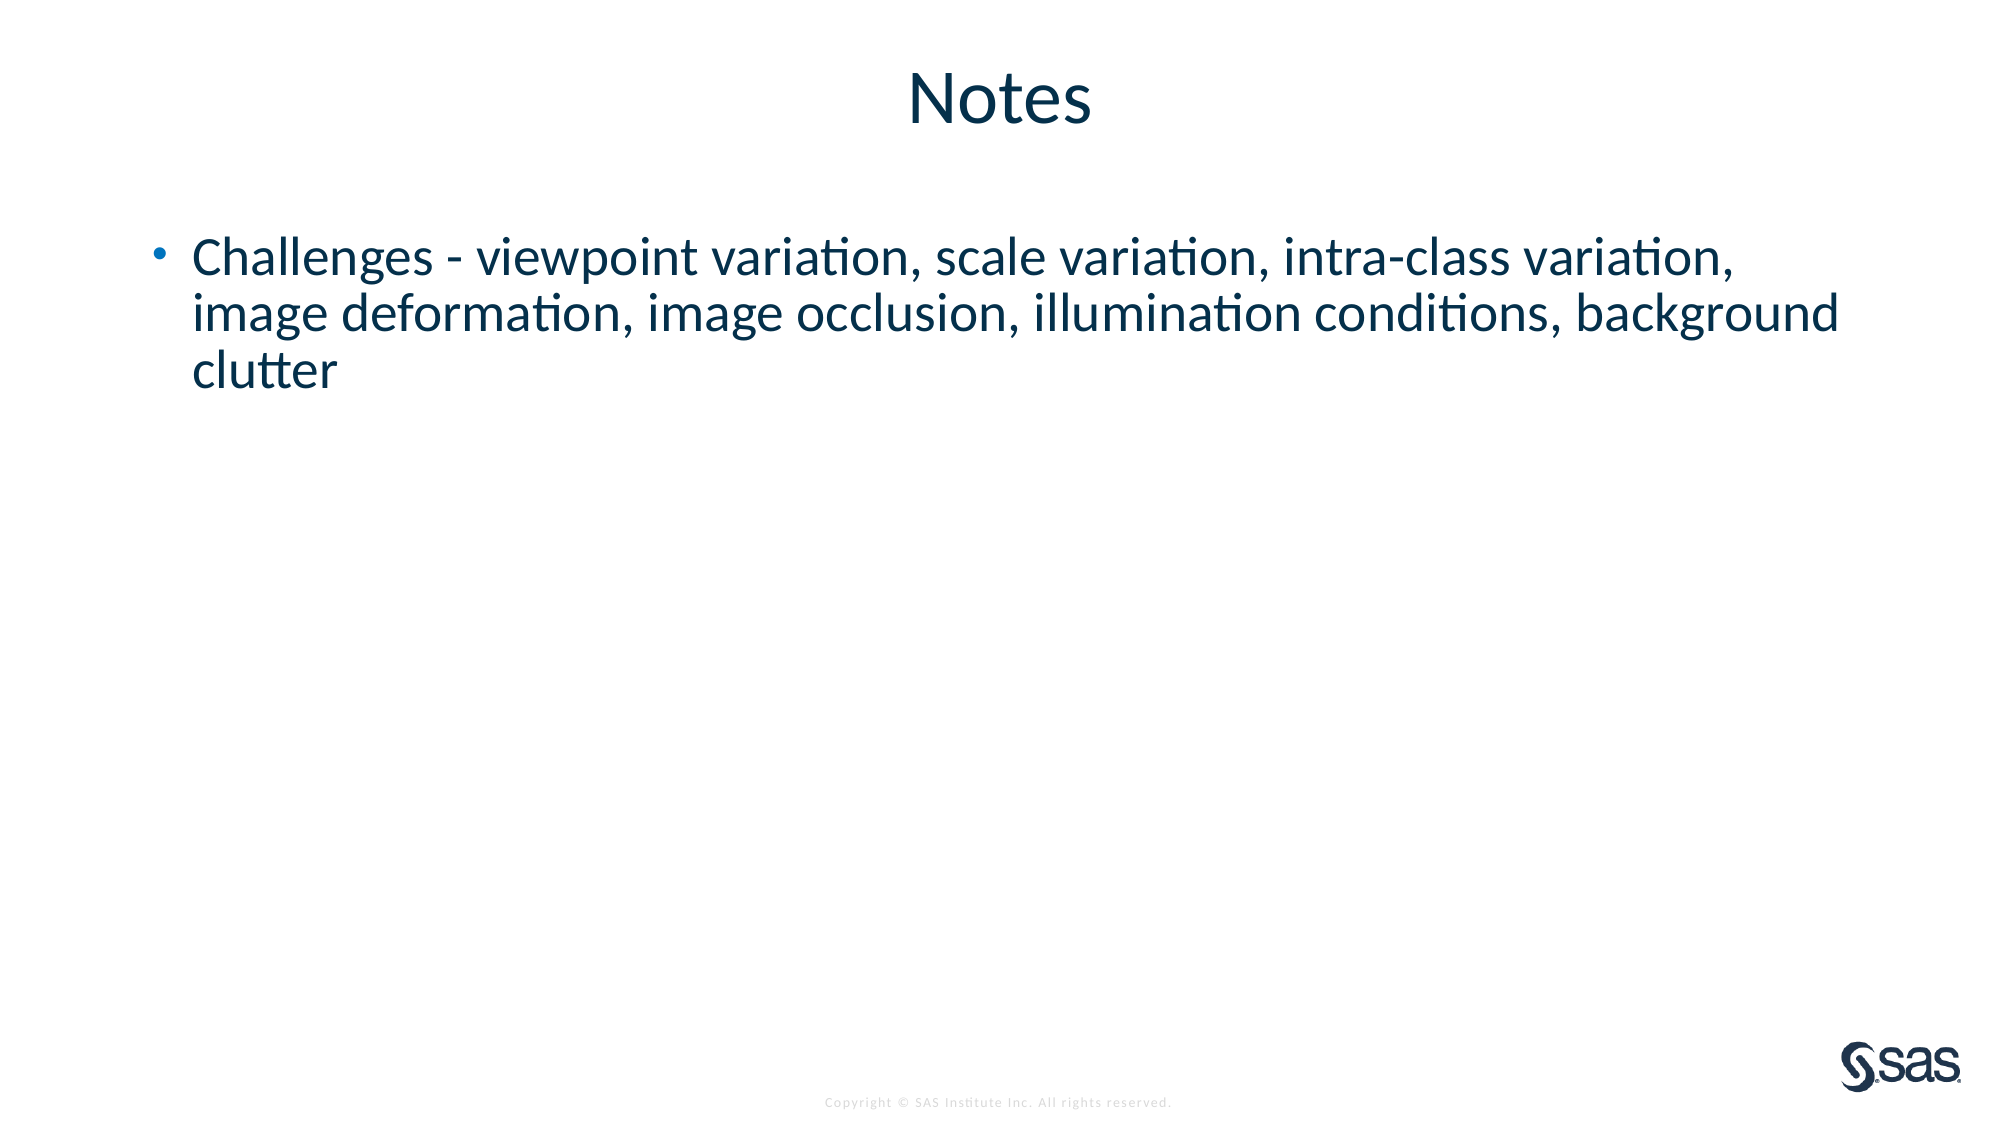

# Notes

Challenges - viewpoint variation, scale variation, intra-class variation, image deformation, image occlusion, illumination conditions, background clutter